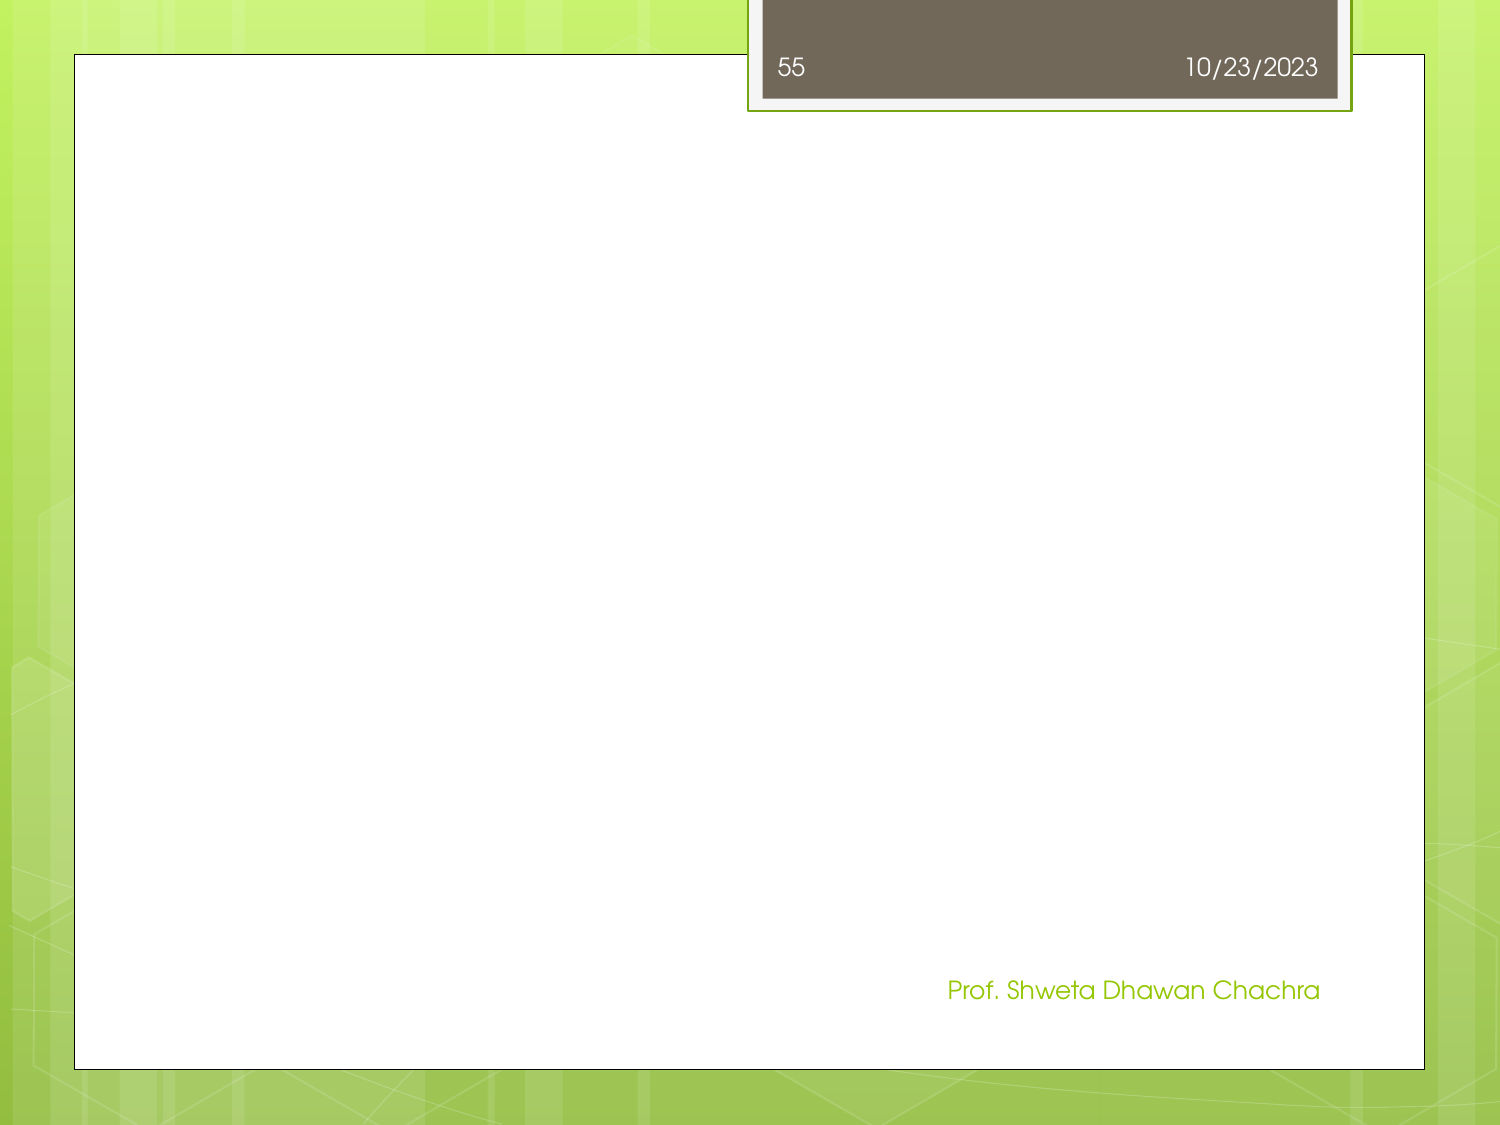

55
10/23/2023
#

Prof. Shweta Dhawan Chachra